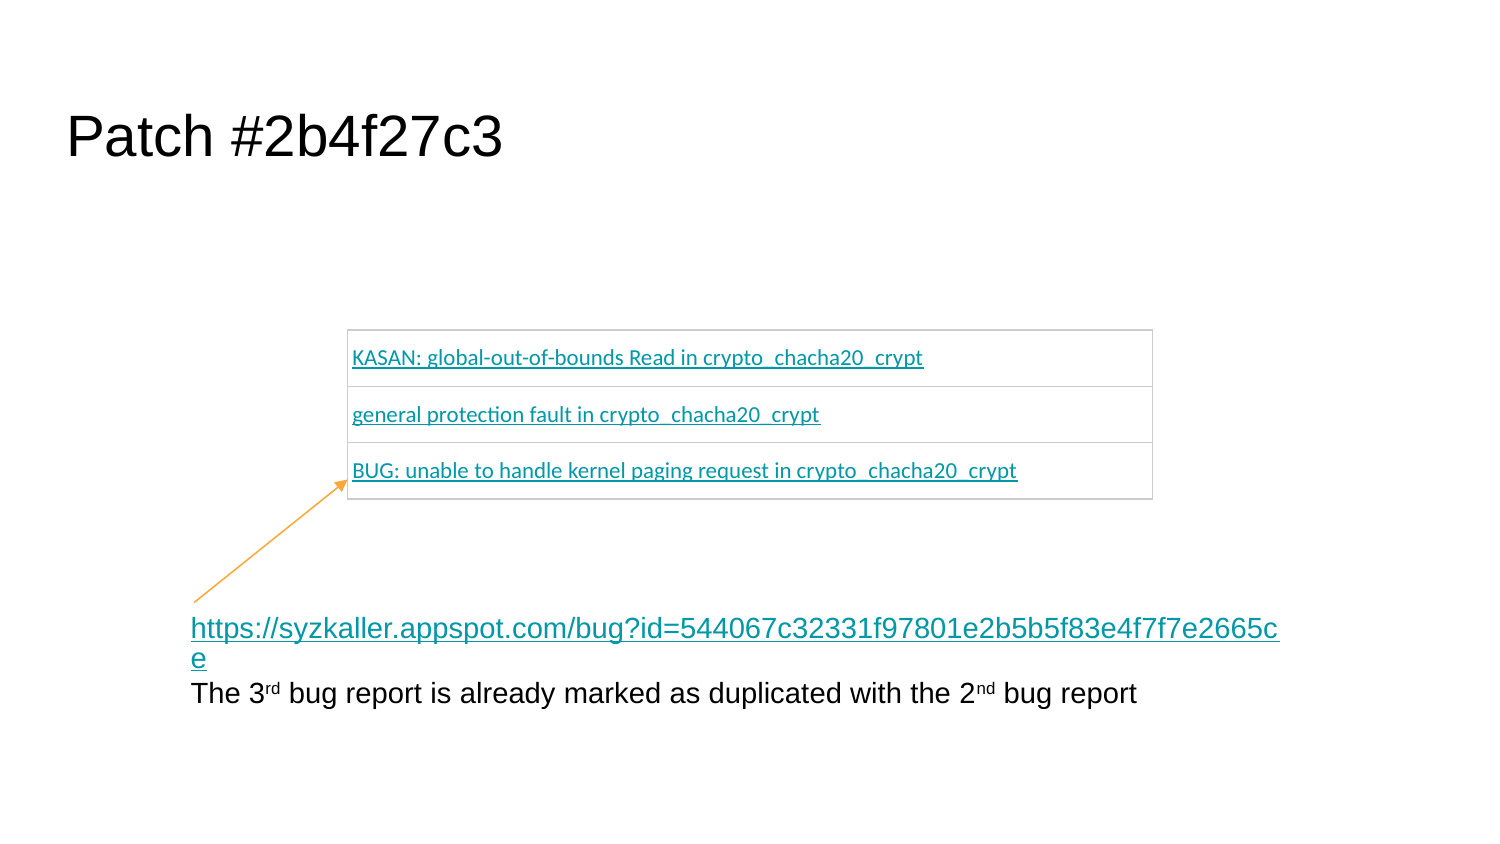

# Patch #2b4f27c3
| KASAN: global-out-of-bounds Read in crypto\_chacha20\_crypt |
| --- |
| general protection fault in crypto\_chacha20\_crypt |
| BUG: unable to handle kernel paging request in crypto\_chacha20\_crypt |
https://syzkaller.appspot.com/bug?id=544067c32331f97801e2b5b5f83e4f7f7e2665ce
The 3rd bug report is already marked as duplicated with the 2nd bug report